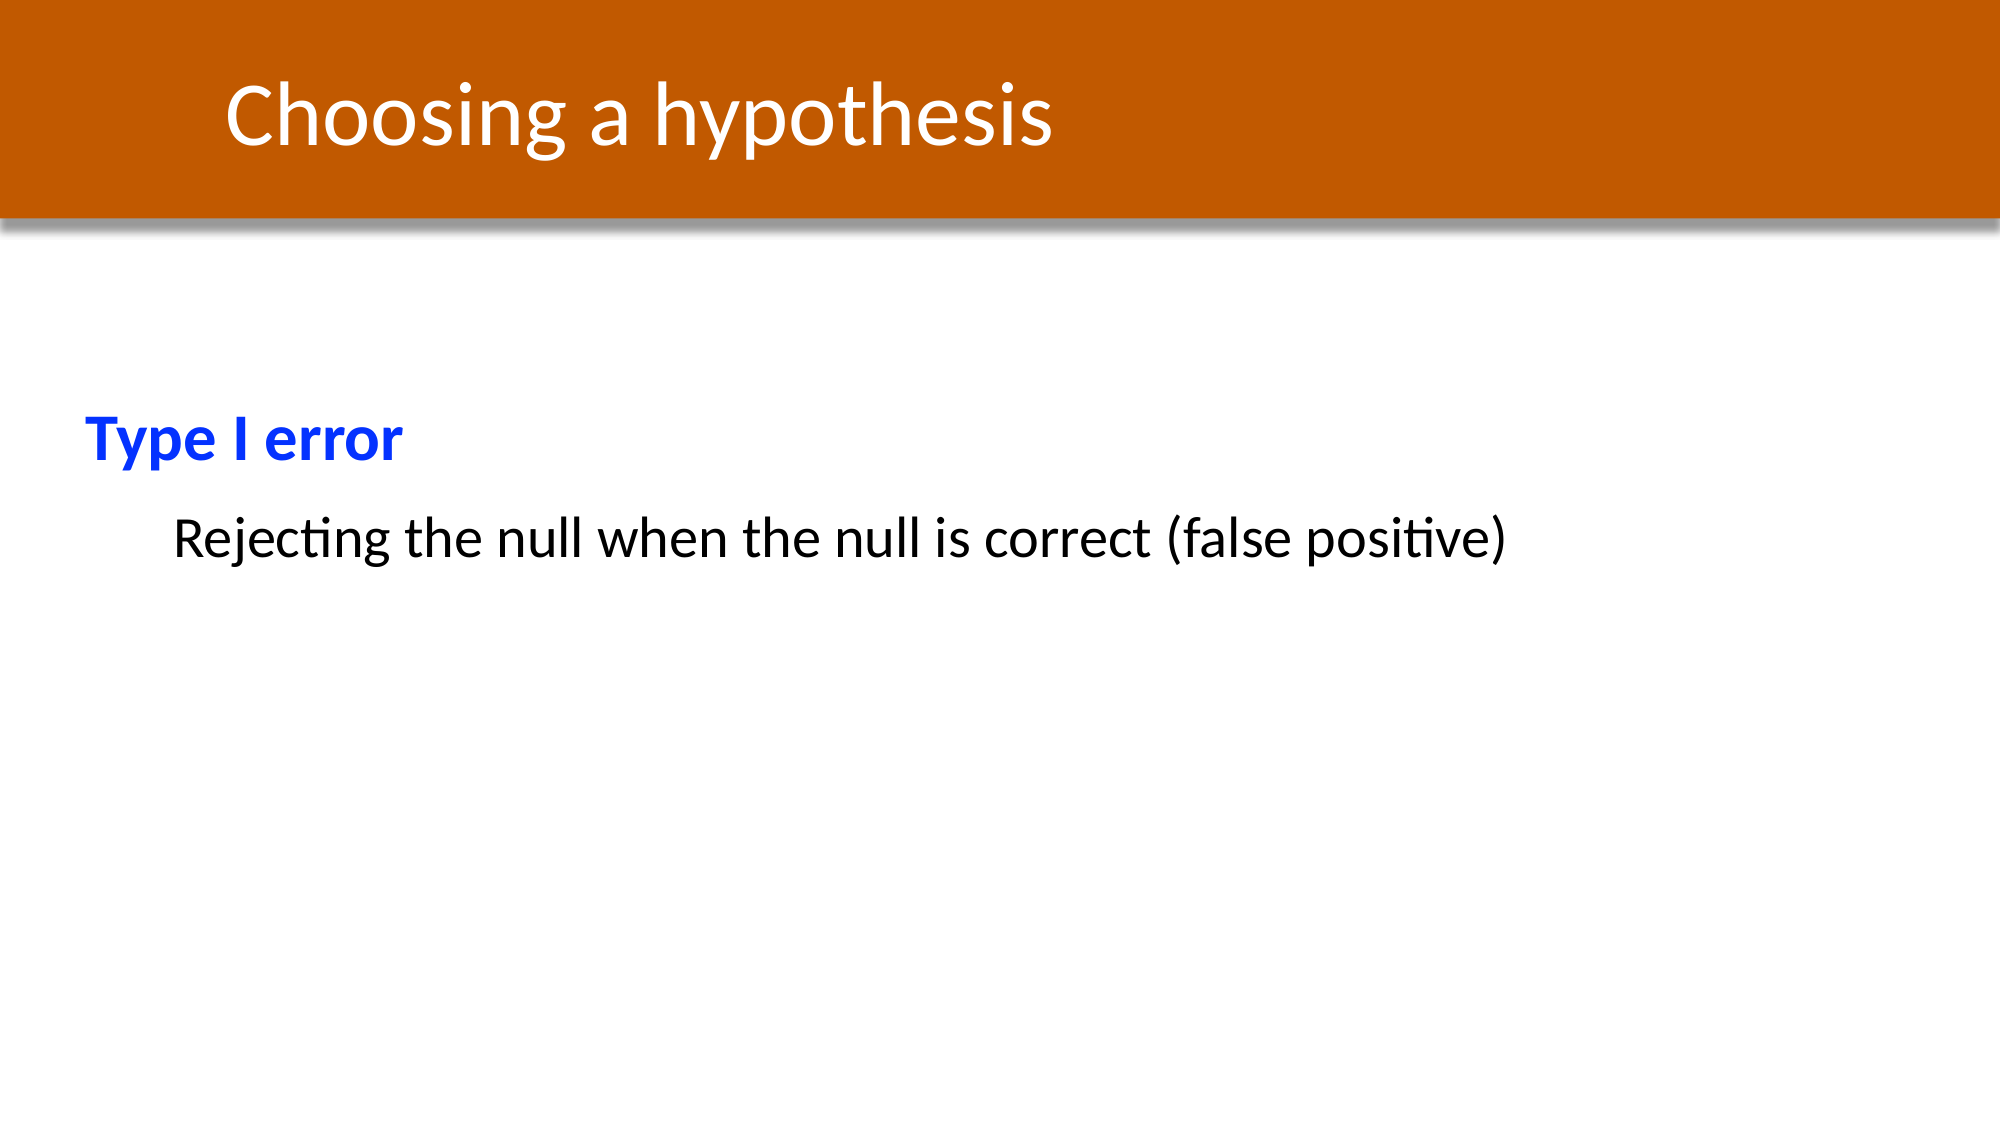

Choosing a hypothesis
Type I error
Rejecting the null when the null is correct (false positive)